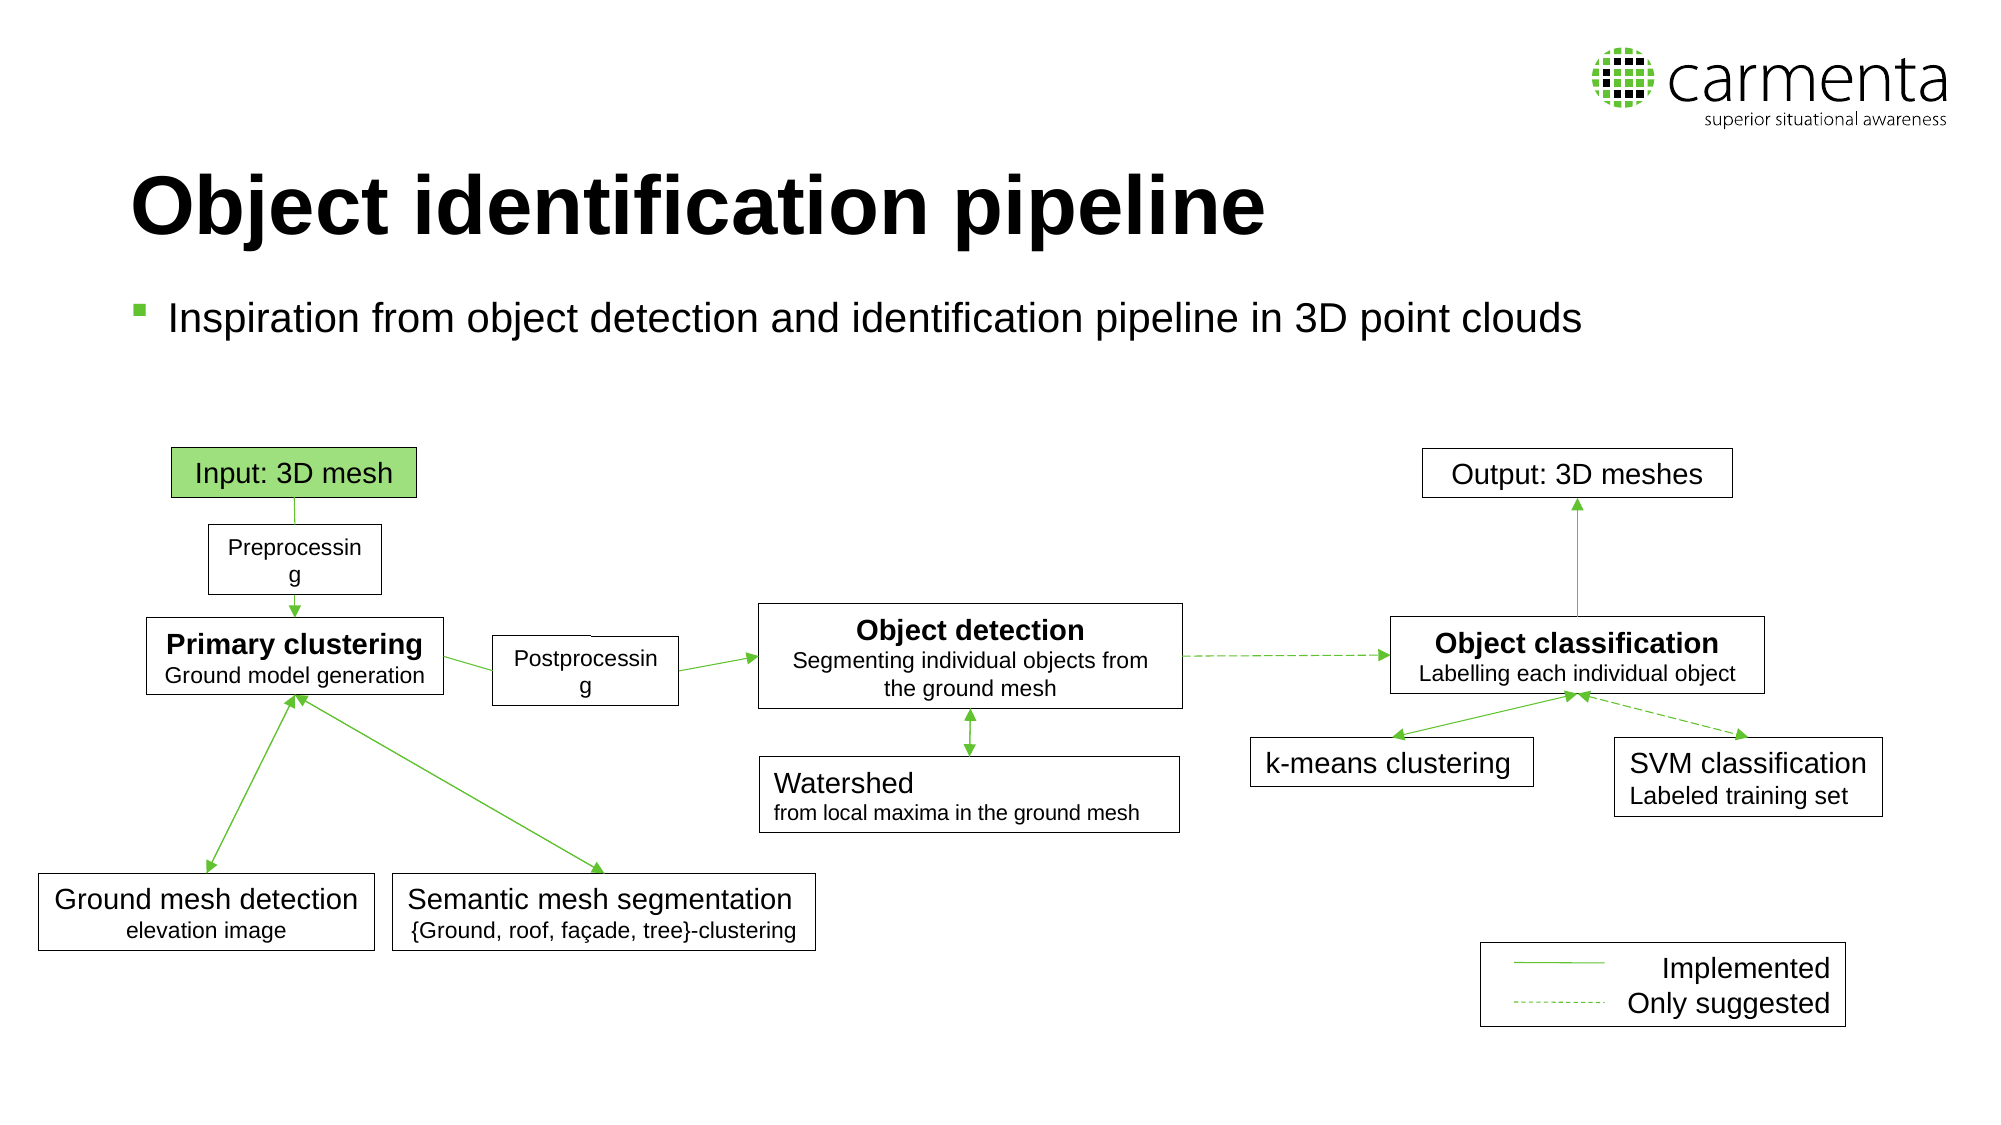

# Object identification pipeline
Inspiration from object detection and identification pipeline in 3D point clouds
Input: 3D mesh
Output: 3D meshes
Preprocessing
Object detection
Segmenting individual objects from the ground mesh
Object classification
Labelling each individual object
Primary clustering
Ground model generation
Postprocessing
SVM classification
Labeled training set
k-means clustering
Watershed
from local maxima in the ground mesh
Ground mesh detection
elevation image
Semantic mesh segmentation
{Ground, roof, façade, tree}-clustering
Implemented
Only suggested